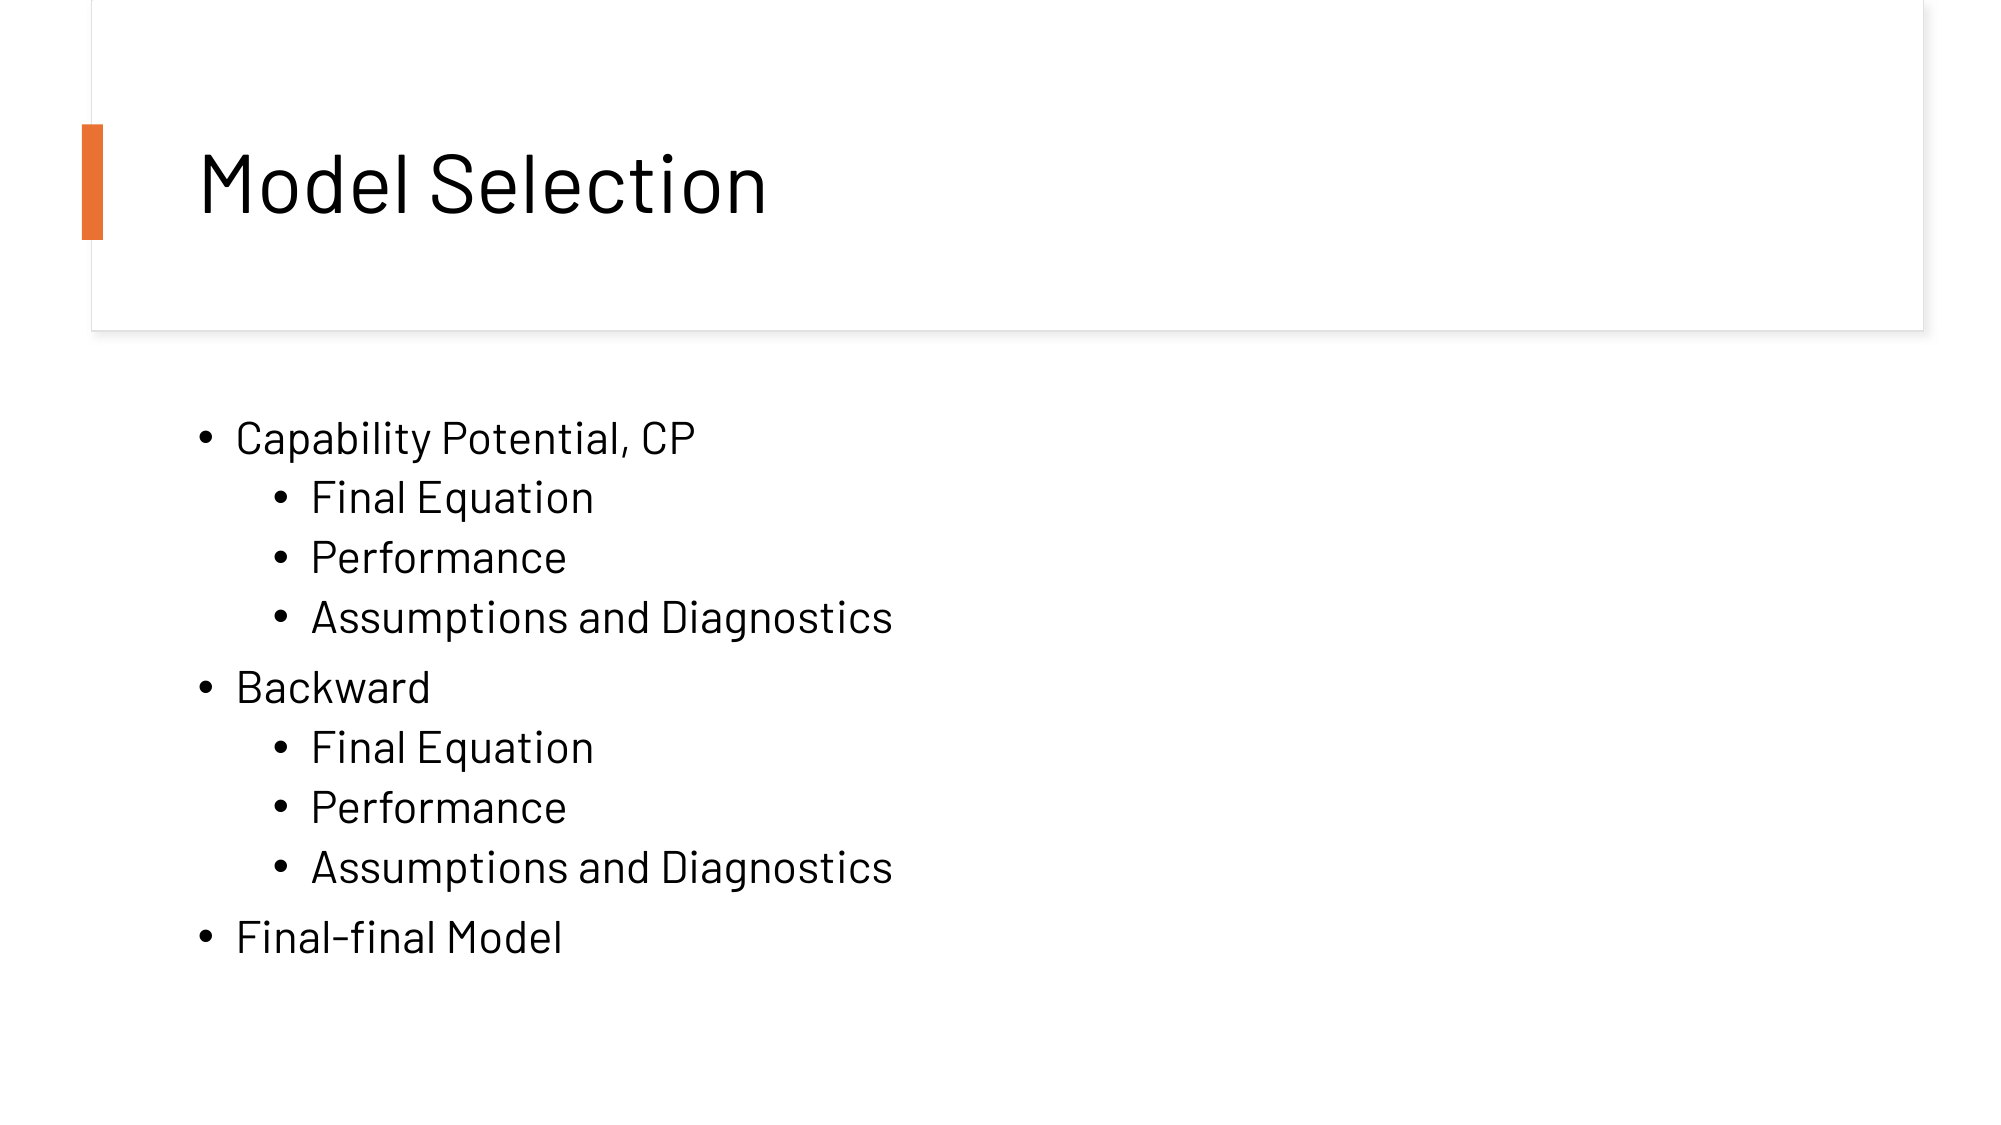

# Model Selection

Capability Potential, CP
Final Equation
Performance
Assumptions and Diagnostics
Backward
Final Equation
Performance
Assumptions and Diagnostics
Final-final Model